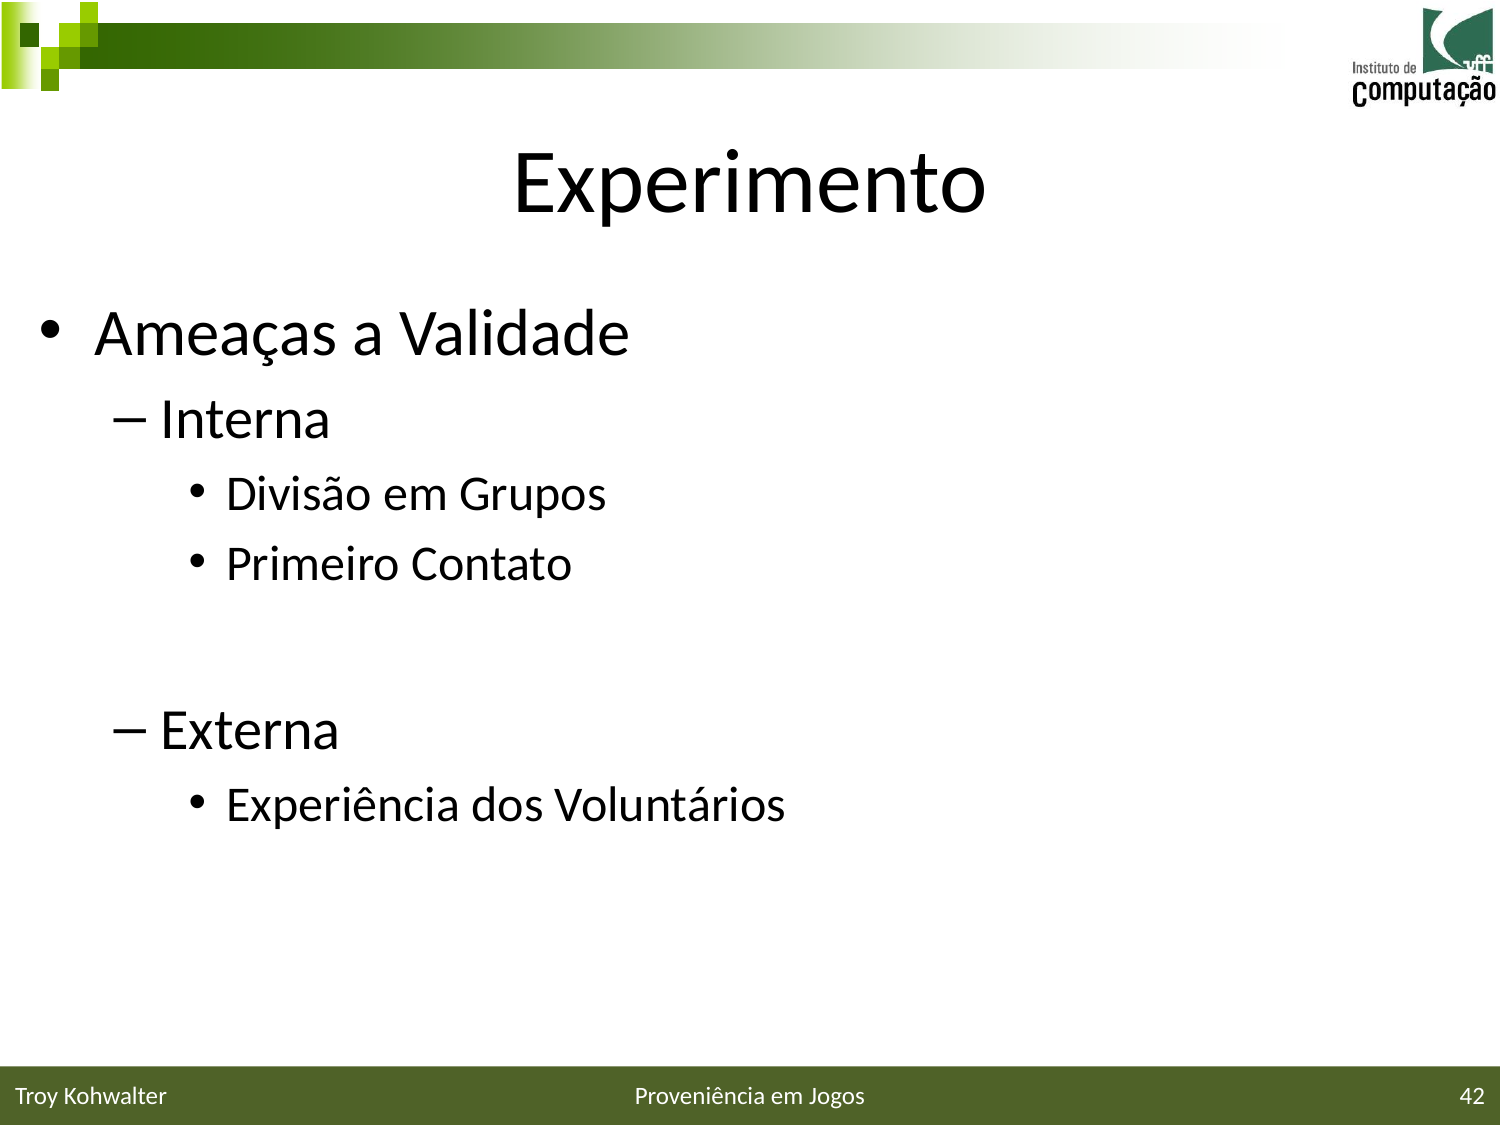

# Experimento
Ameaças a Validade
Interna
Divisão em Grupos
Primeiro Contato

Externa
Experiência dos Voluntários

Troy Kohwalter
Proveniência em Jogos
42